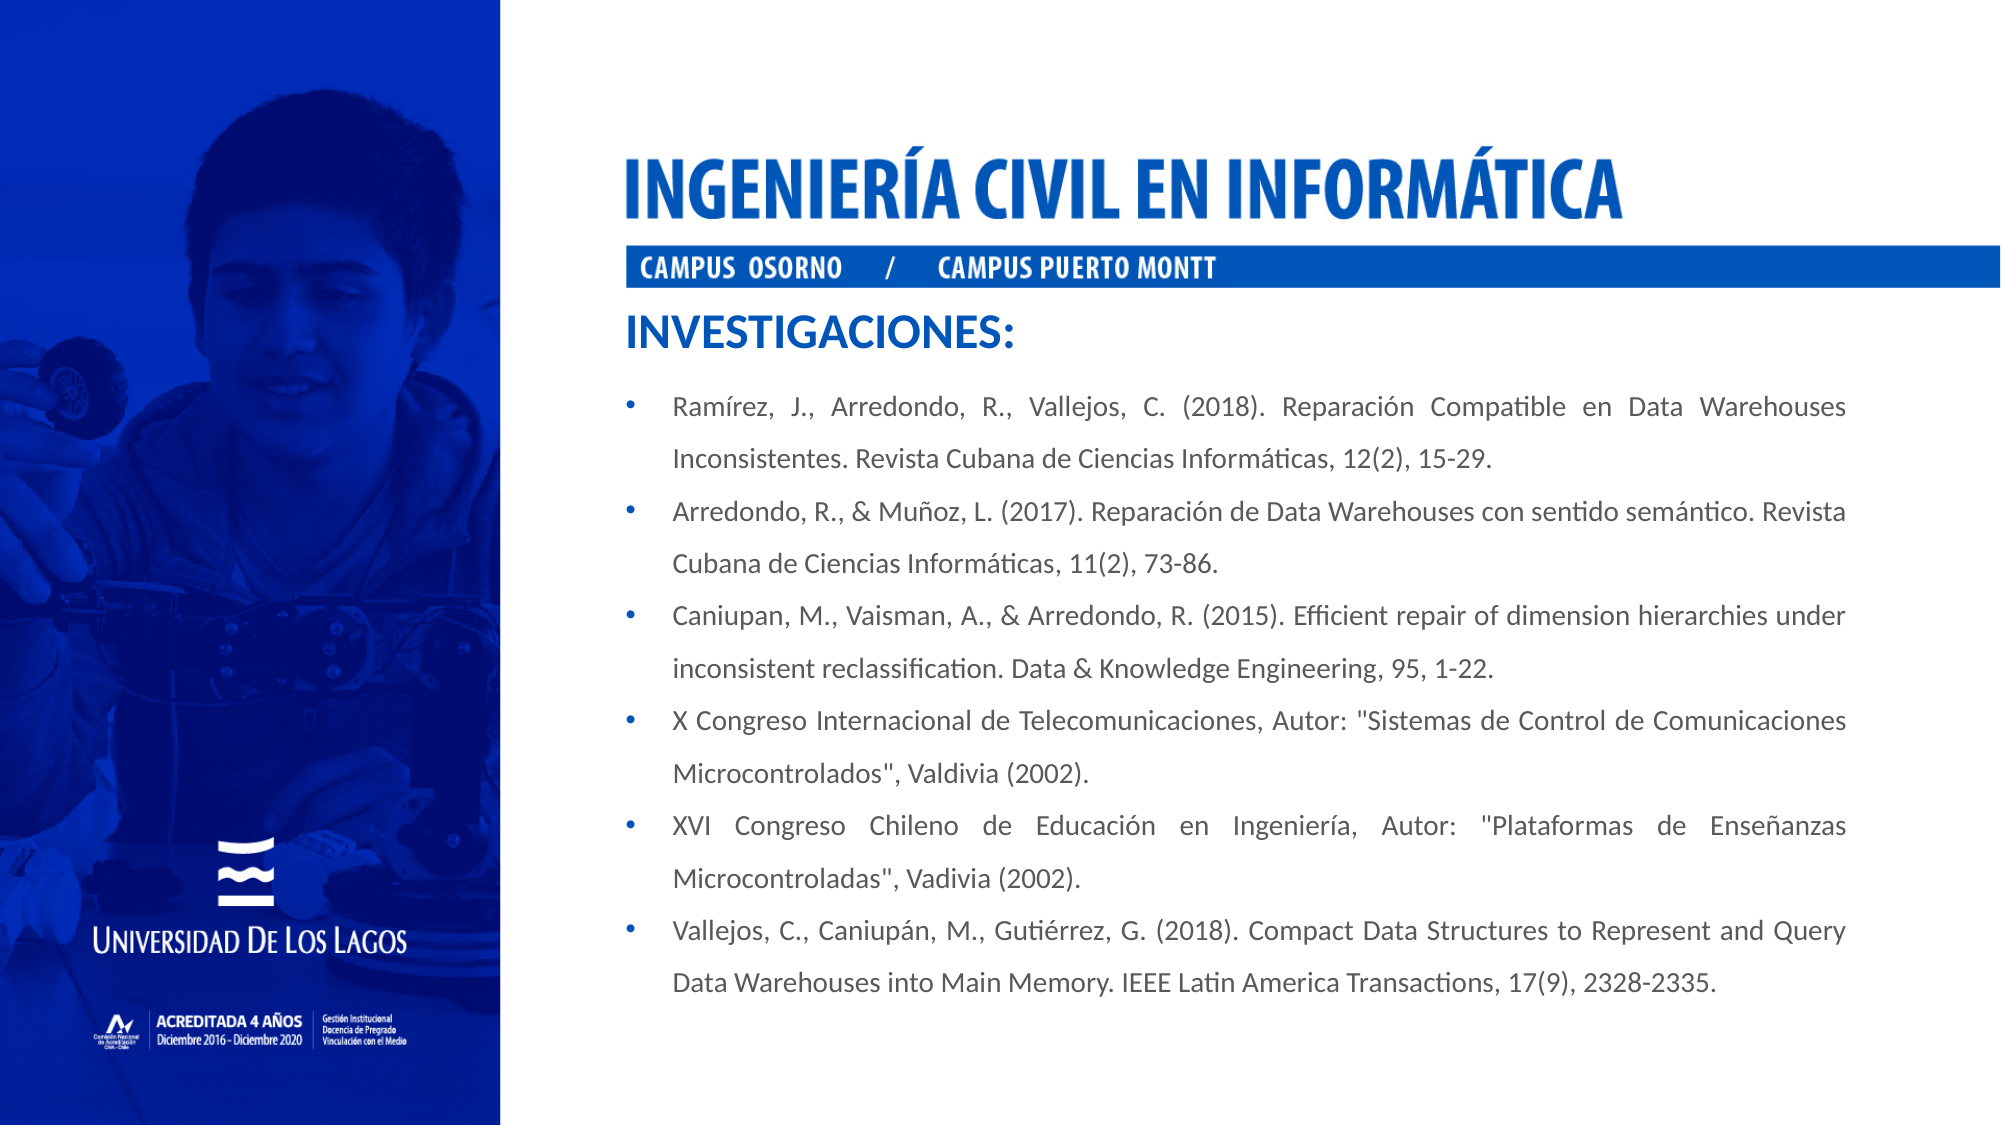

INVESTIGACIONES:
Ramírez, J., Arredondo, R., Vallejos, C. (2018). Reparación Compatible en Data Warehouses Inconsistentes. Revista Cubana de Ciencias Informáticas, 12(2), 15-29.
Arredondo, R., & Muñoz, L. (2017). Reparación de Data Warehouses con sentido semántico. Revista Cubana de Ciencias Informáticas, 11(2), 73-86.
Caniupan, M., Vaisman, A., & Arredondo, R. (2015). Efficient repair of dimension hierarchies under inconsistent reclassification. Data & Knowledge Engineering, 95, 1-22.
X Congreso Internacional de Telecomunicaciones, Autor: "Sistemas de Control de Comunicaciones Microcontrolados", Valdivia (2002).
XVI Congreso Chileno de Educación en Ingeniería, Autor: "Plataformas de Enseñanzas Microcontroladas", Vadivia (2002).
Vallejos, C., Caniupán, M., Gutiérrez, G. (2018). Compact Data Structures to Represent and Query Data Warehouses into Main Memory. IEEE Latin America Transactions, 17(9), 2328-2335.